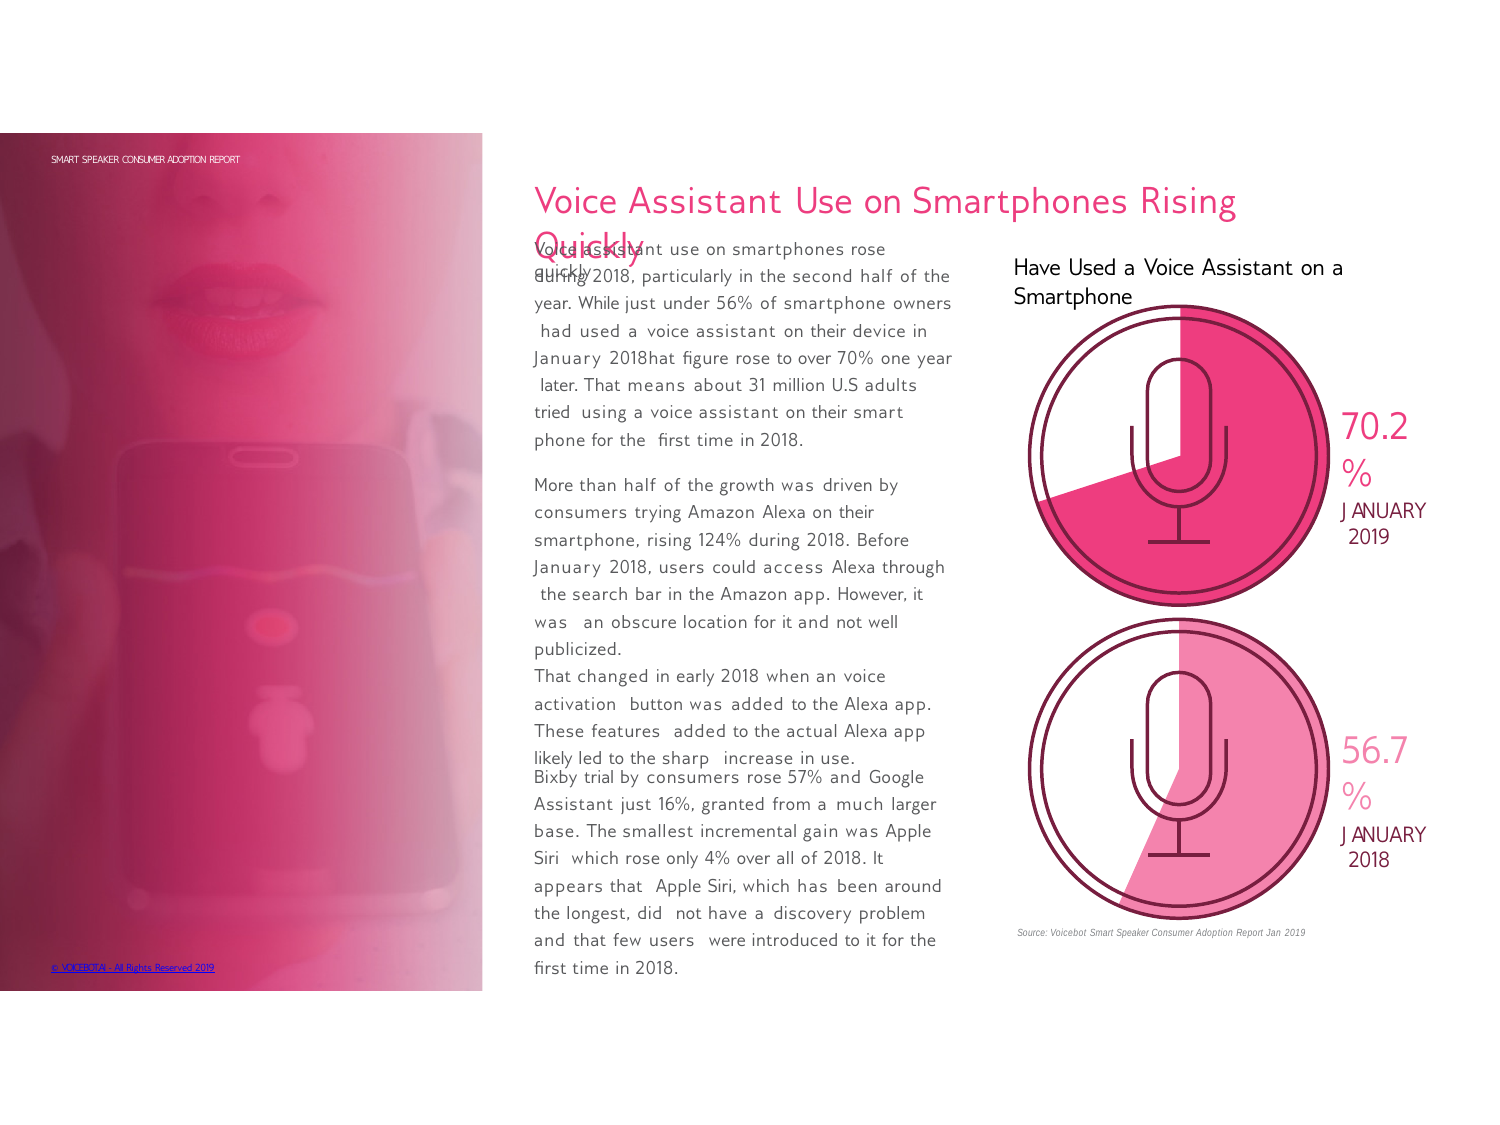

SMART SPEAKER CONSUMER ADOPTION REPORT
# Voice Assistant Use on Smartphones Rising Quickly
Voice assistant use on smartphones rose quickly
Have Used a Voice Assistant on a Smartphone
during 2018, particularly in the second half of the  year. While just under 56% of smartphone owners  had used a voice assistant on their device in  January 2018hat figure rose to over 70% one year  later. That means about 31 million U.S adults tried  using a voice assistant on their smart phone for the  first time in 2018.

70.2%
JANUARY  2019

More than half of the growth was driven by  consumers trying Amazon Alexa on their  smartphone, rising 124% during 2018. Before  January 2018, users could access Alexa through  the search bar in the Amazon app. However, it was  an obscure location for it and not well publicized.
That changed in early 2018 when an voice activation  button was added to the Alexa app. These features  added to the actual Alexa app likely led to the sharp  increase in use.

56.7%
JANUARY  2018

Bixby trial by consumers rose 57% and Google  Assistant just 16%, granted from a much larger  base. The smallest incremental gain was Apple Siri  which rose only 4% over all of 2018. It appears that  Apple Siri, which has been around the longest, did  not have a discovery problem and that few users  were introduced to it for the first time in 2018.

Source: Voicebot Smart Speaker Consumer Adoption Report Jan 2019
© VOICEBOT.AI - All Rights Reserved 2019
PAGE 234